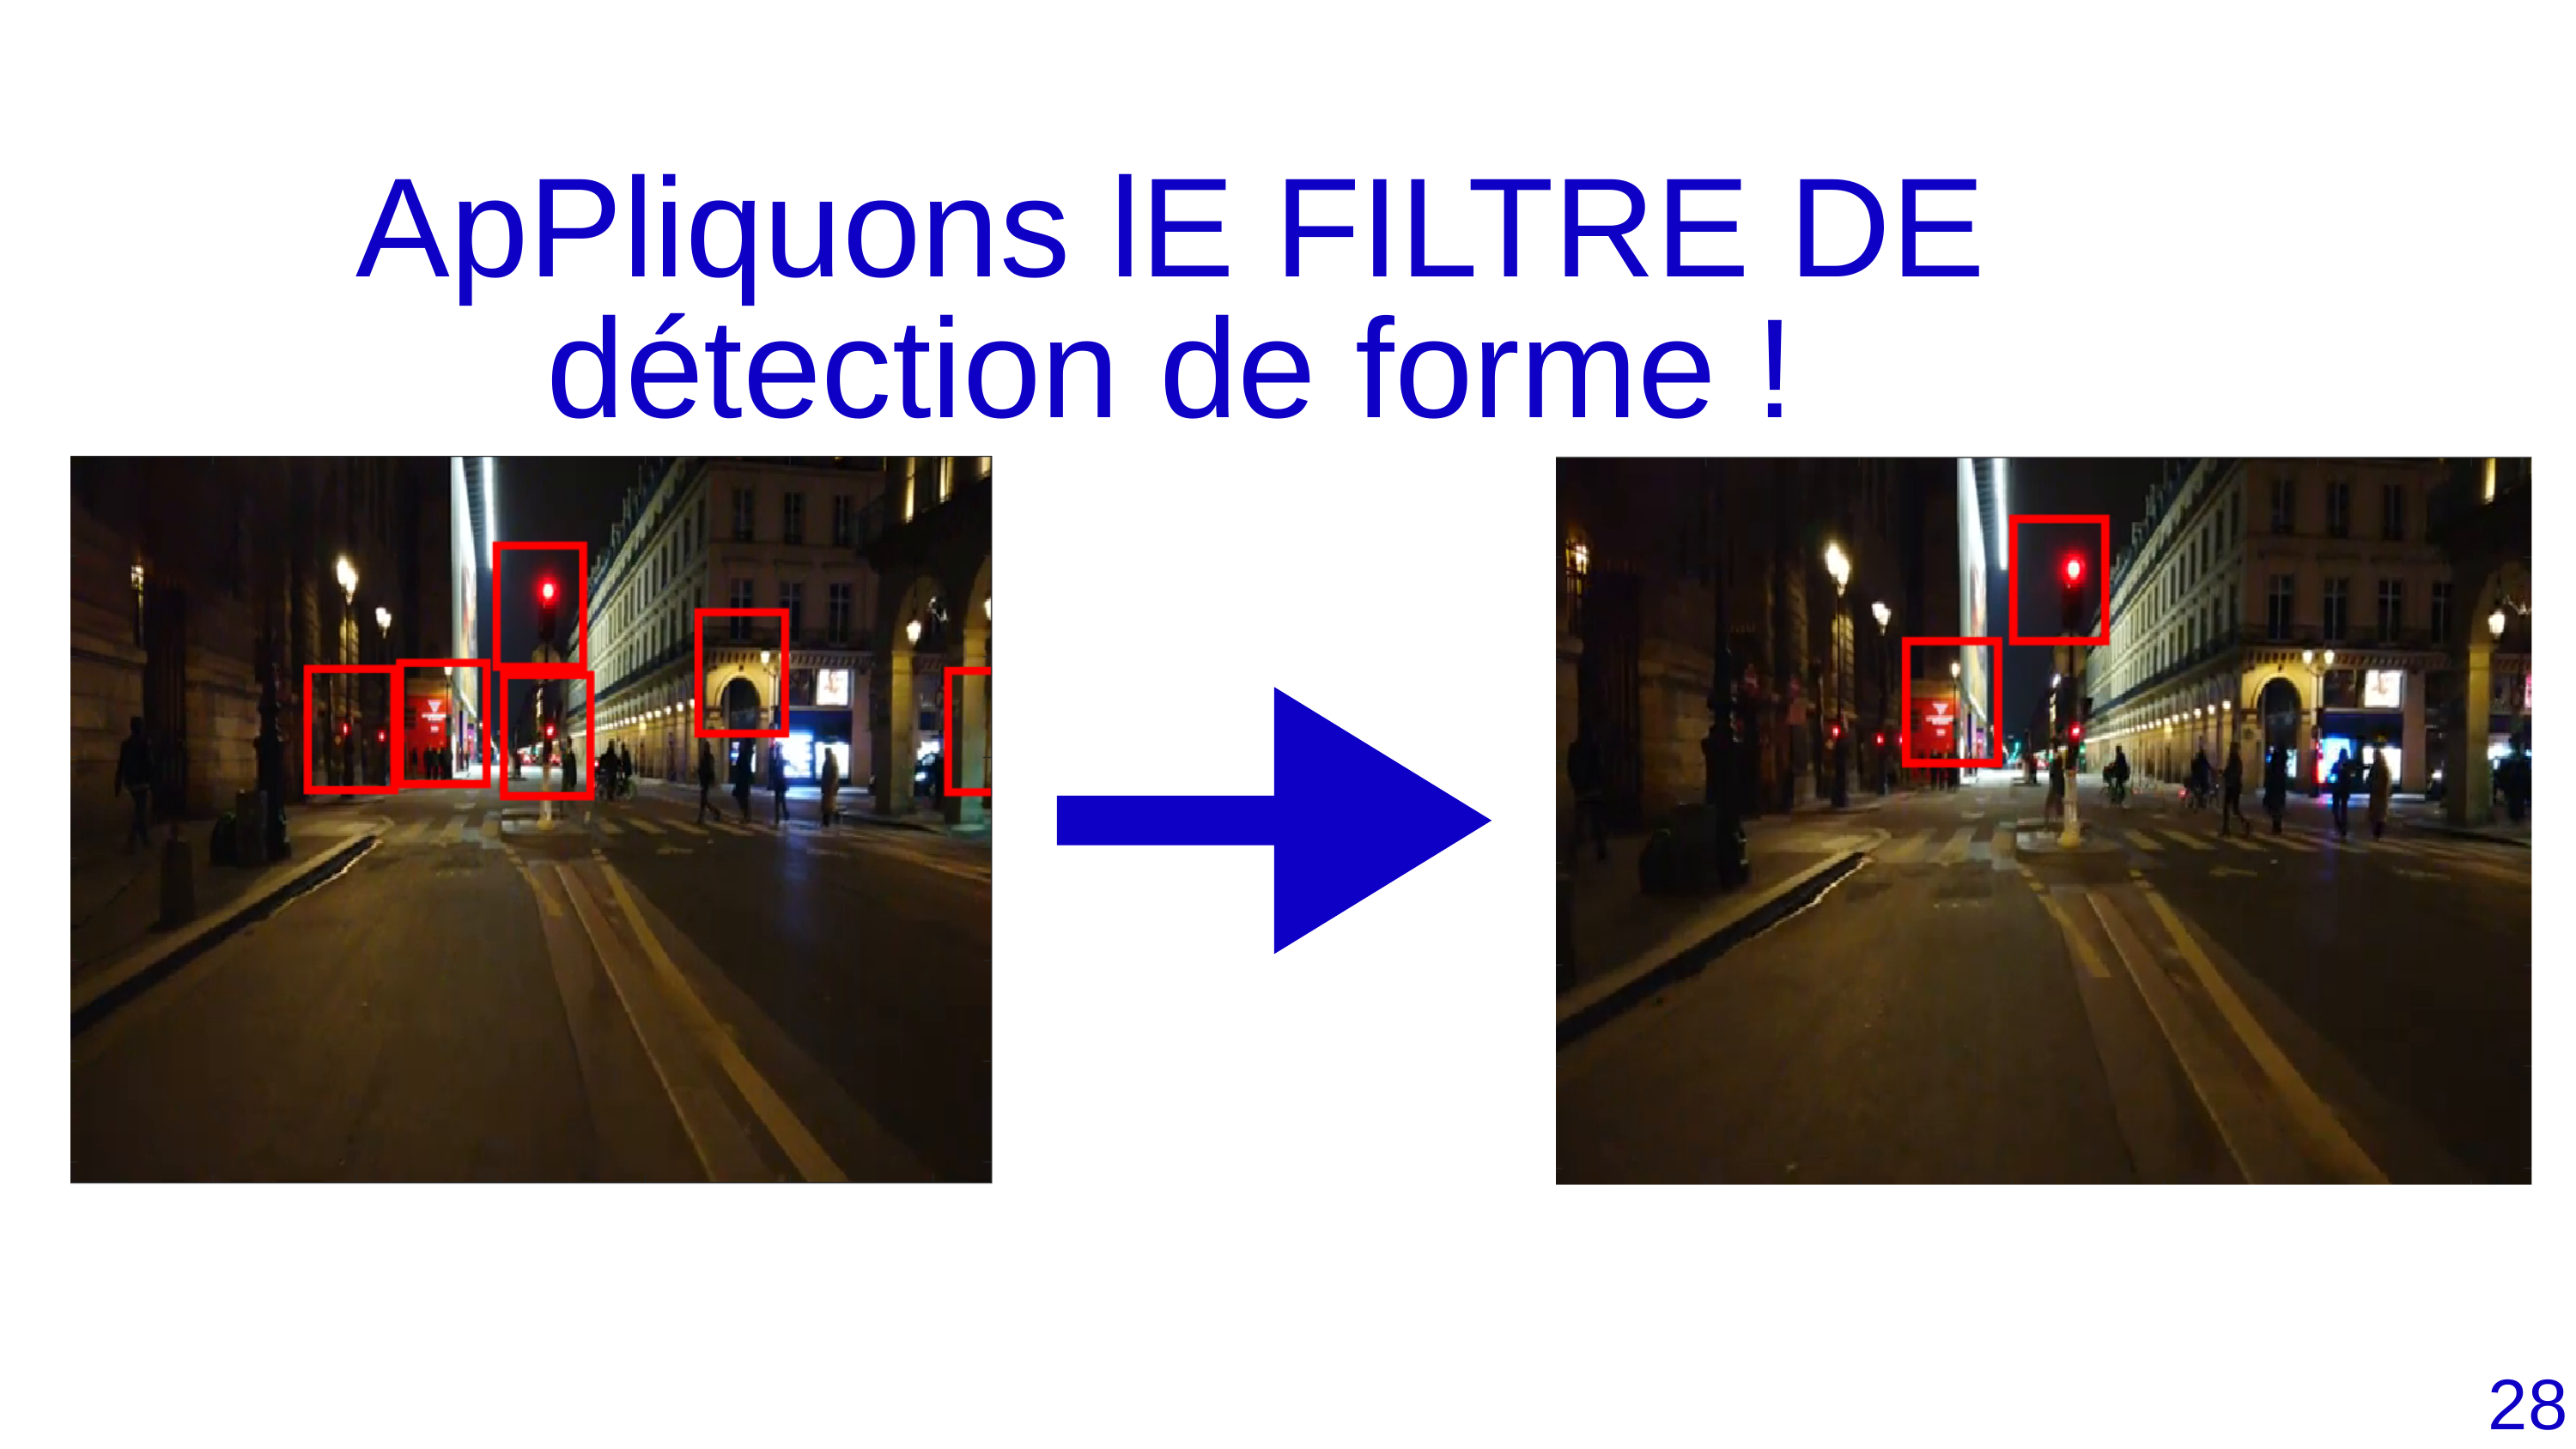

ApPliquons lE FILTRE DE détection de forme !

28